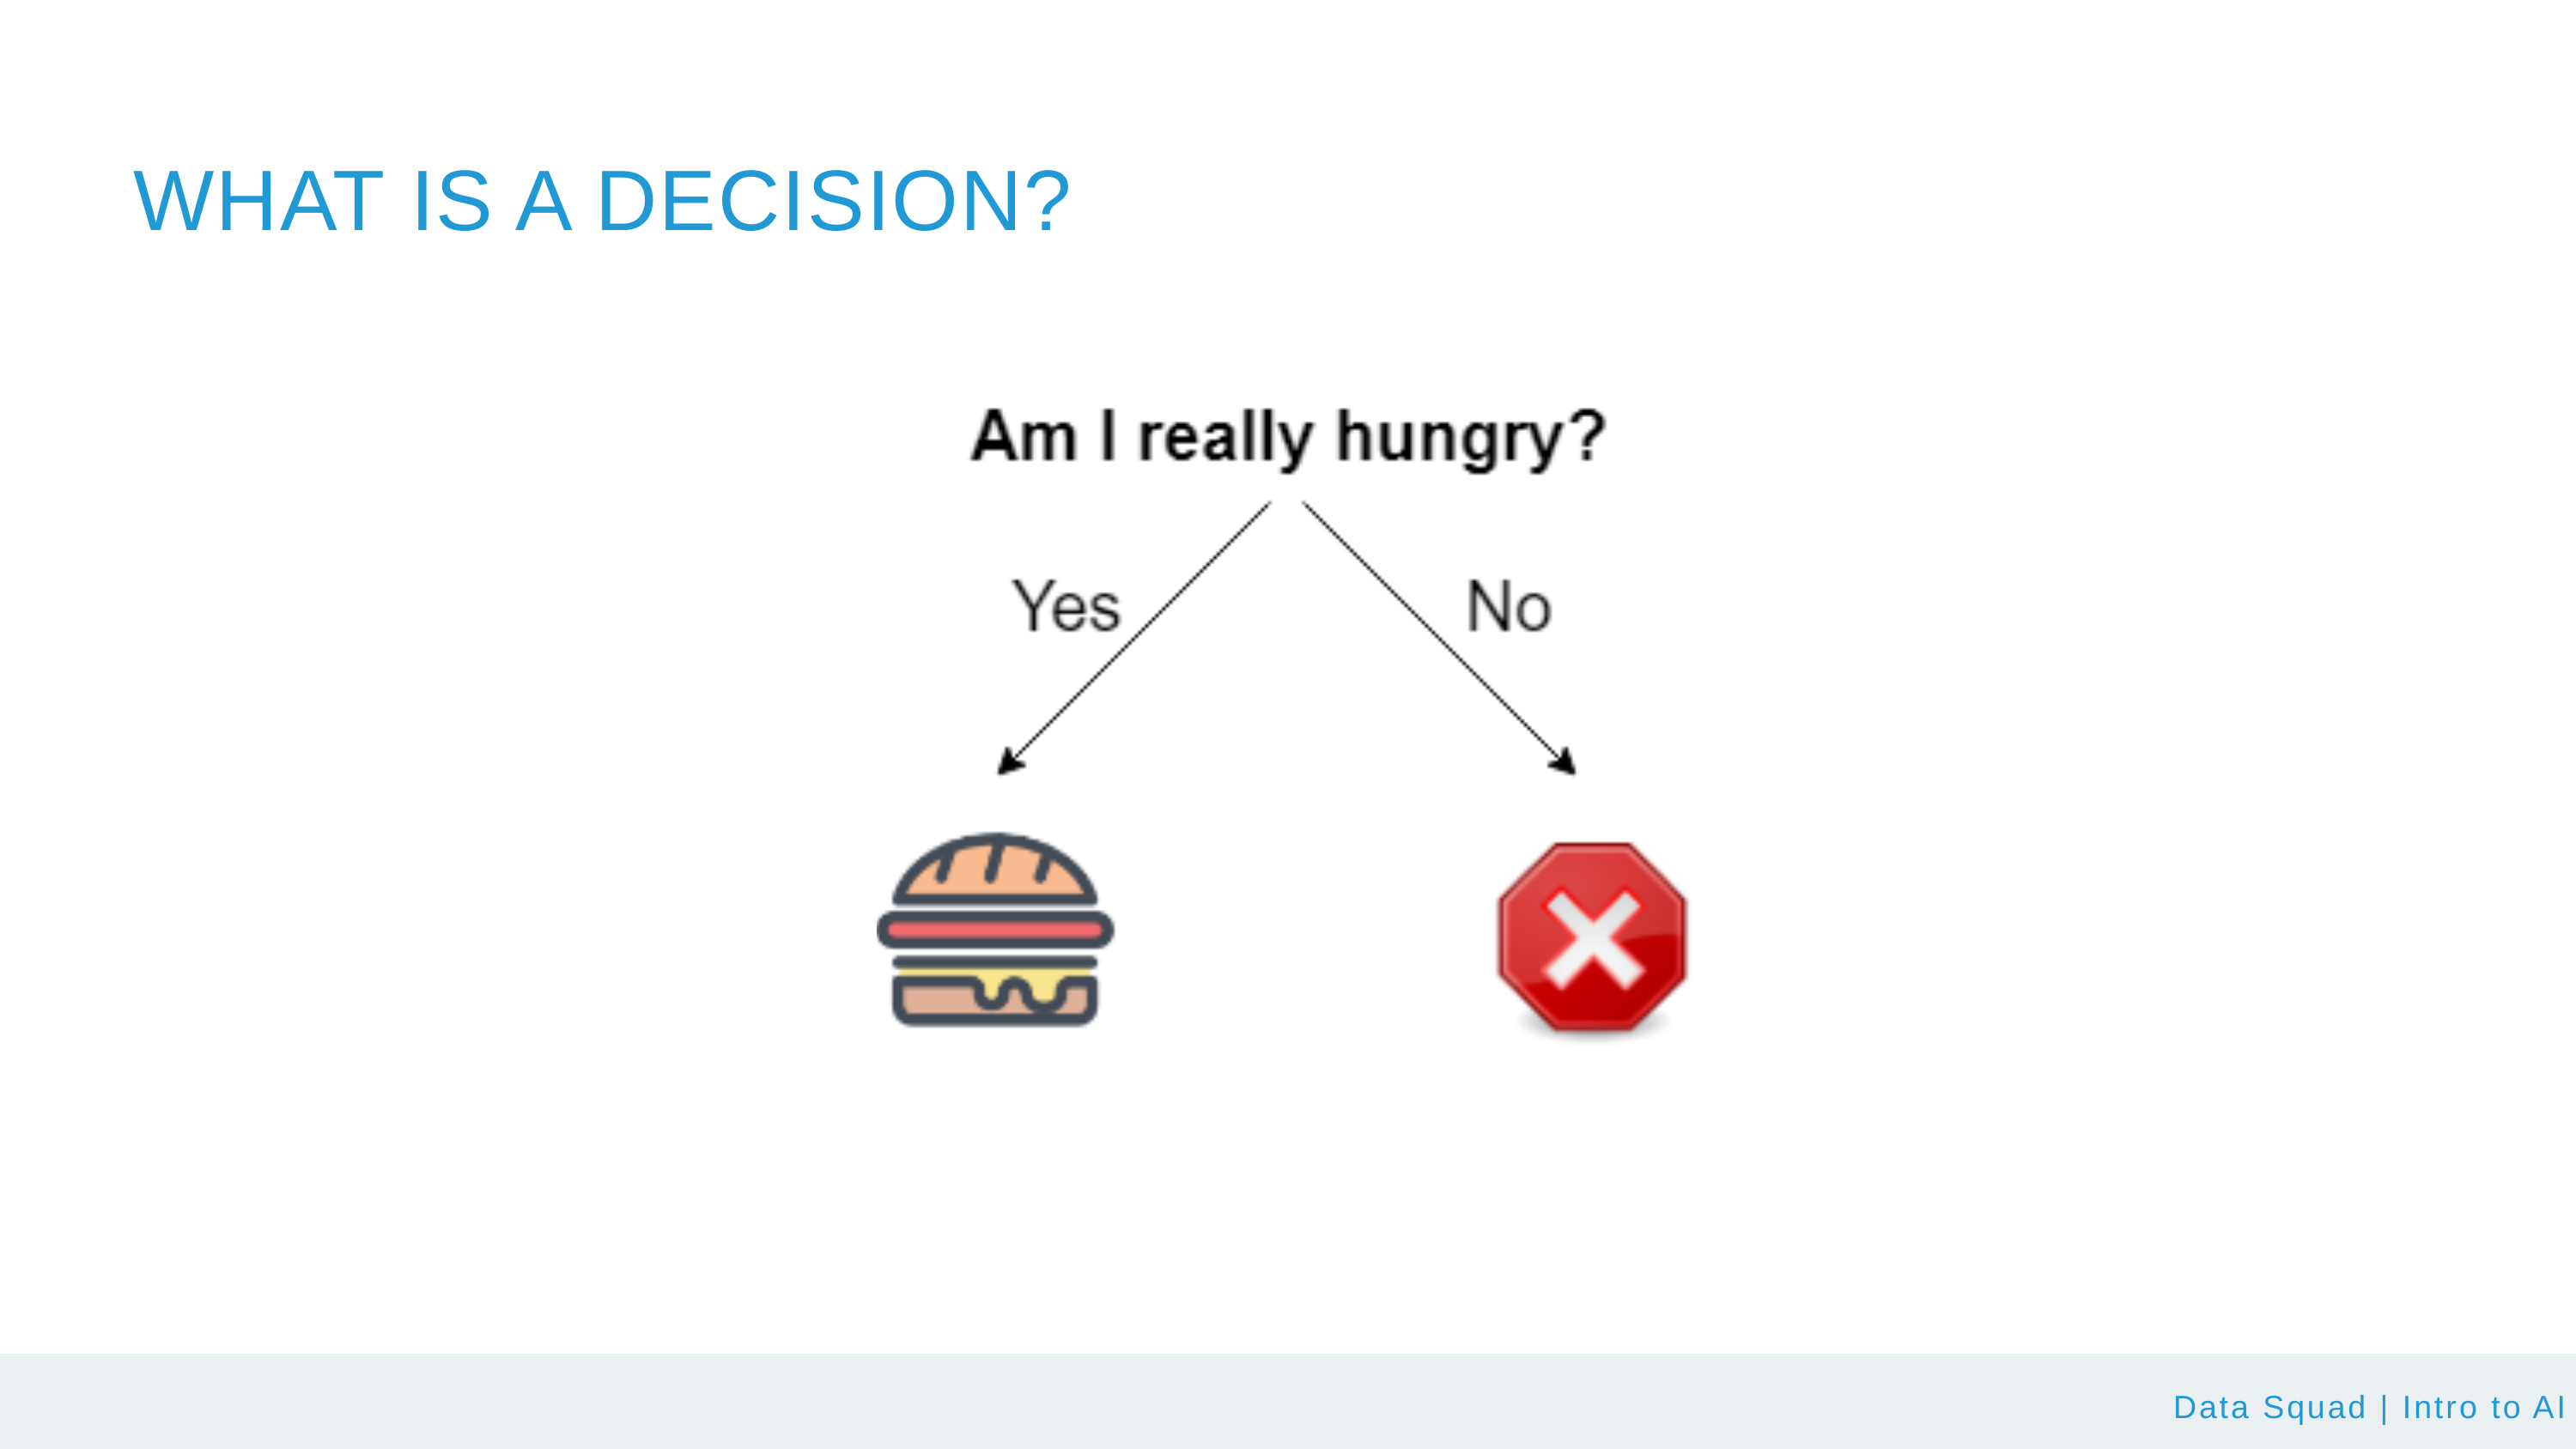

WHAT IS A DECISION?

Data Squad | Intro to AI